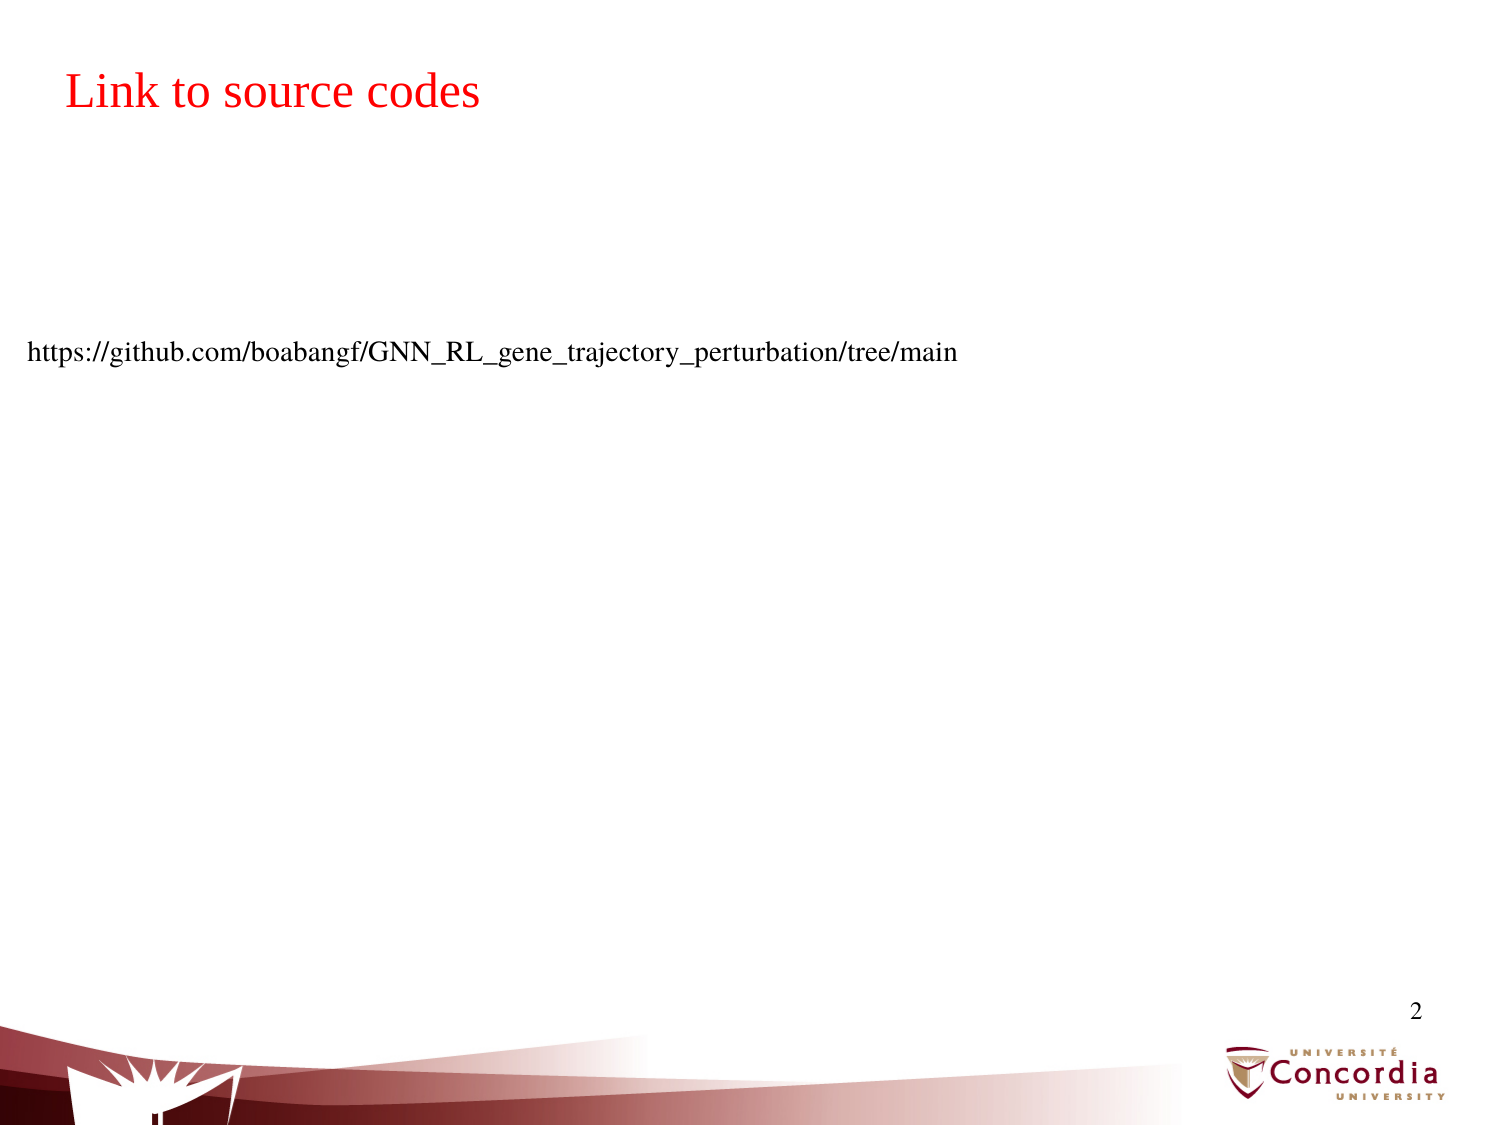

# Link to source codes
https://github.com/boabangf/GNN_RL_gene_trajectory_perturbation/tree/main
2